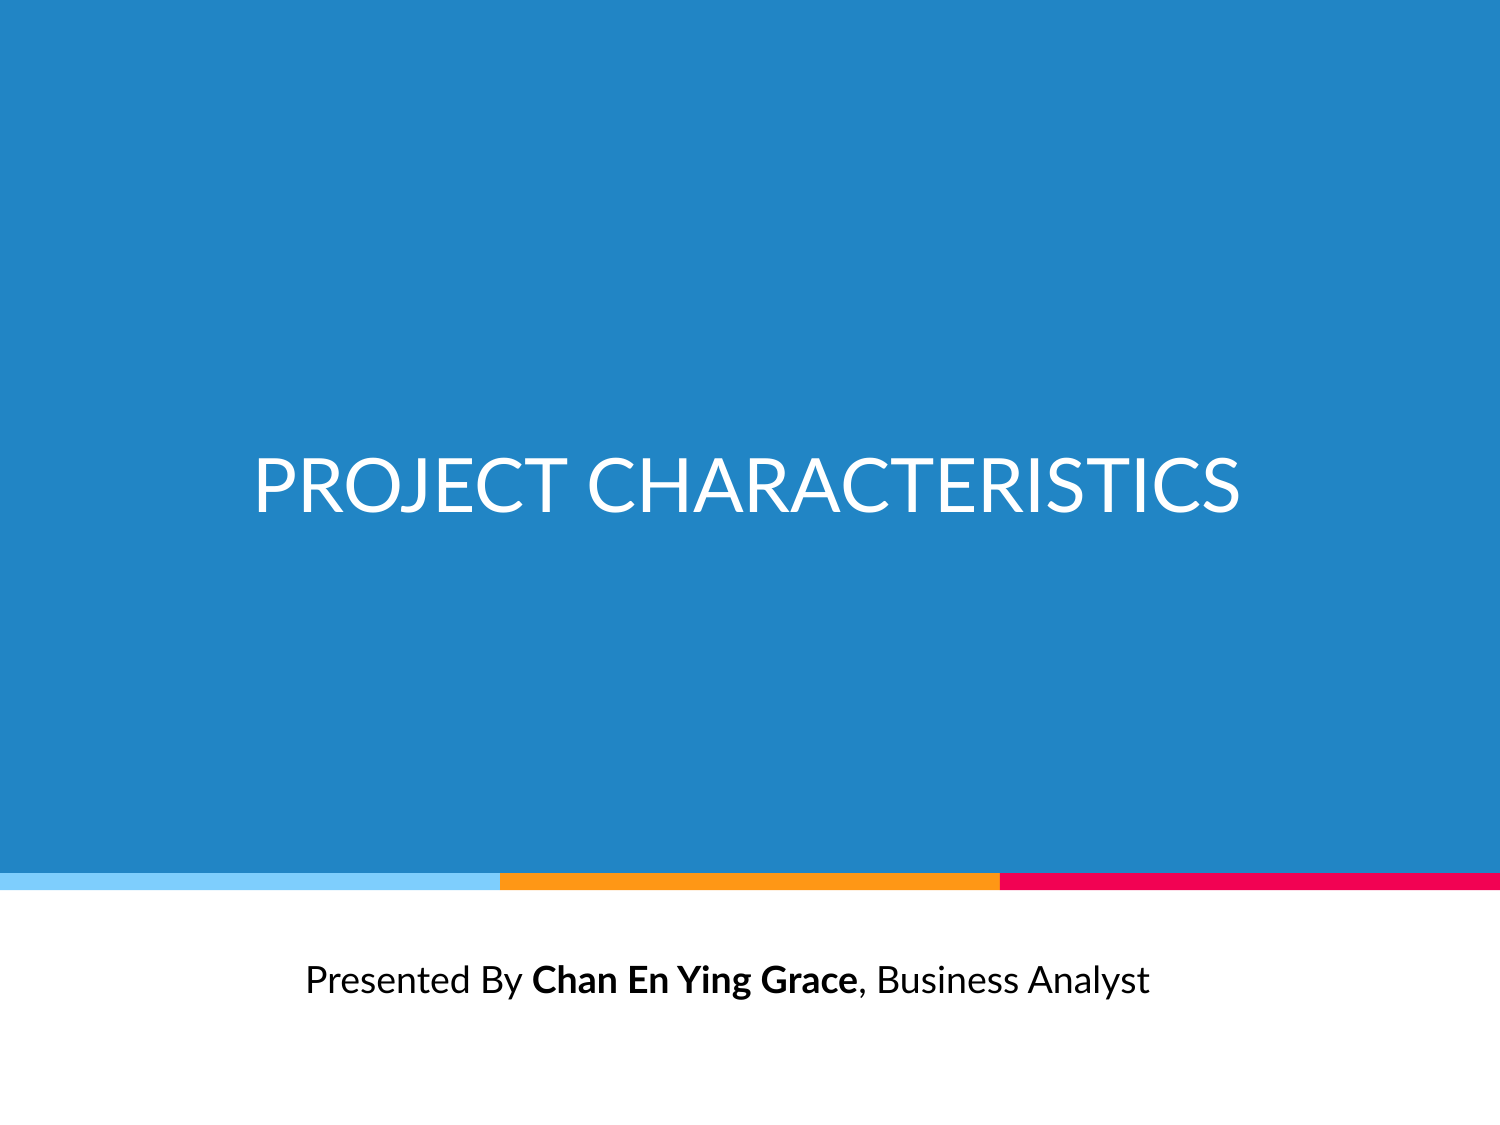

# PROJECT CHARACTERISTICS
	Presented By Chan En Ying Grace​, Business Analyst